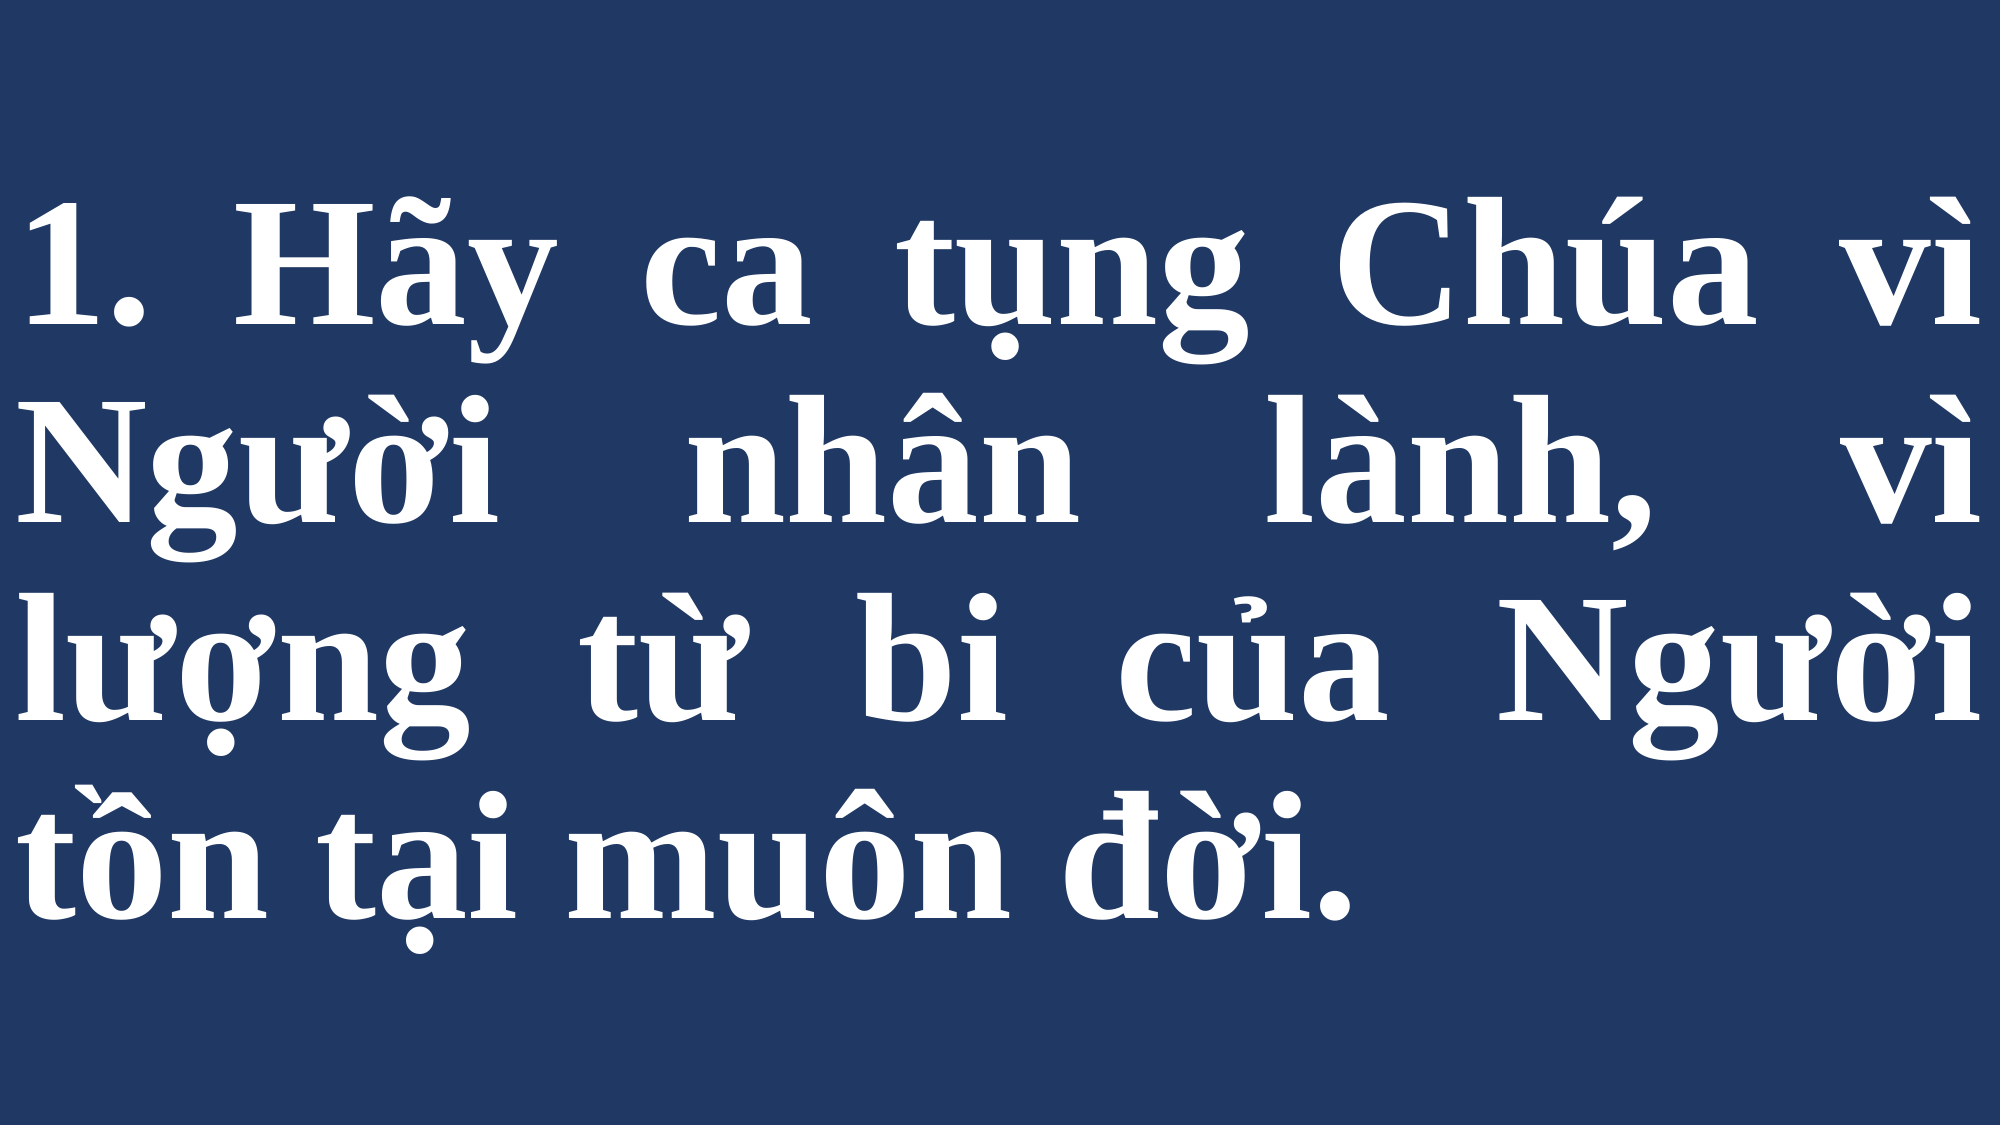

# 1. Hãy ca tụng Chúa vì Người nhân lành, vì lượng từ bi của Người tồn tại muôn đời.